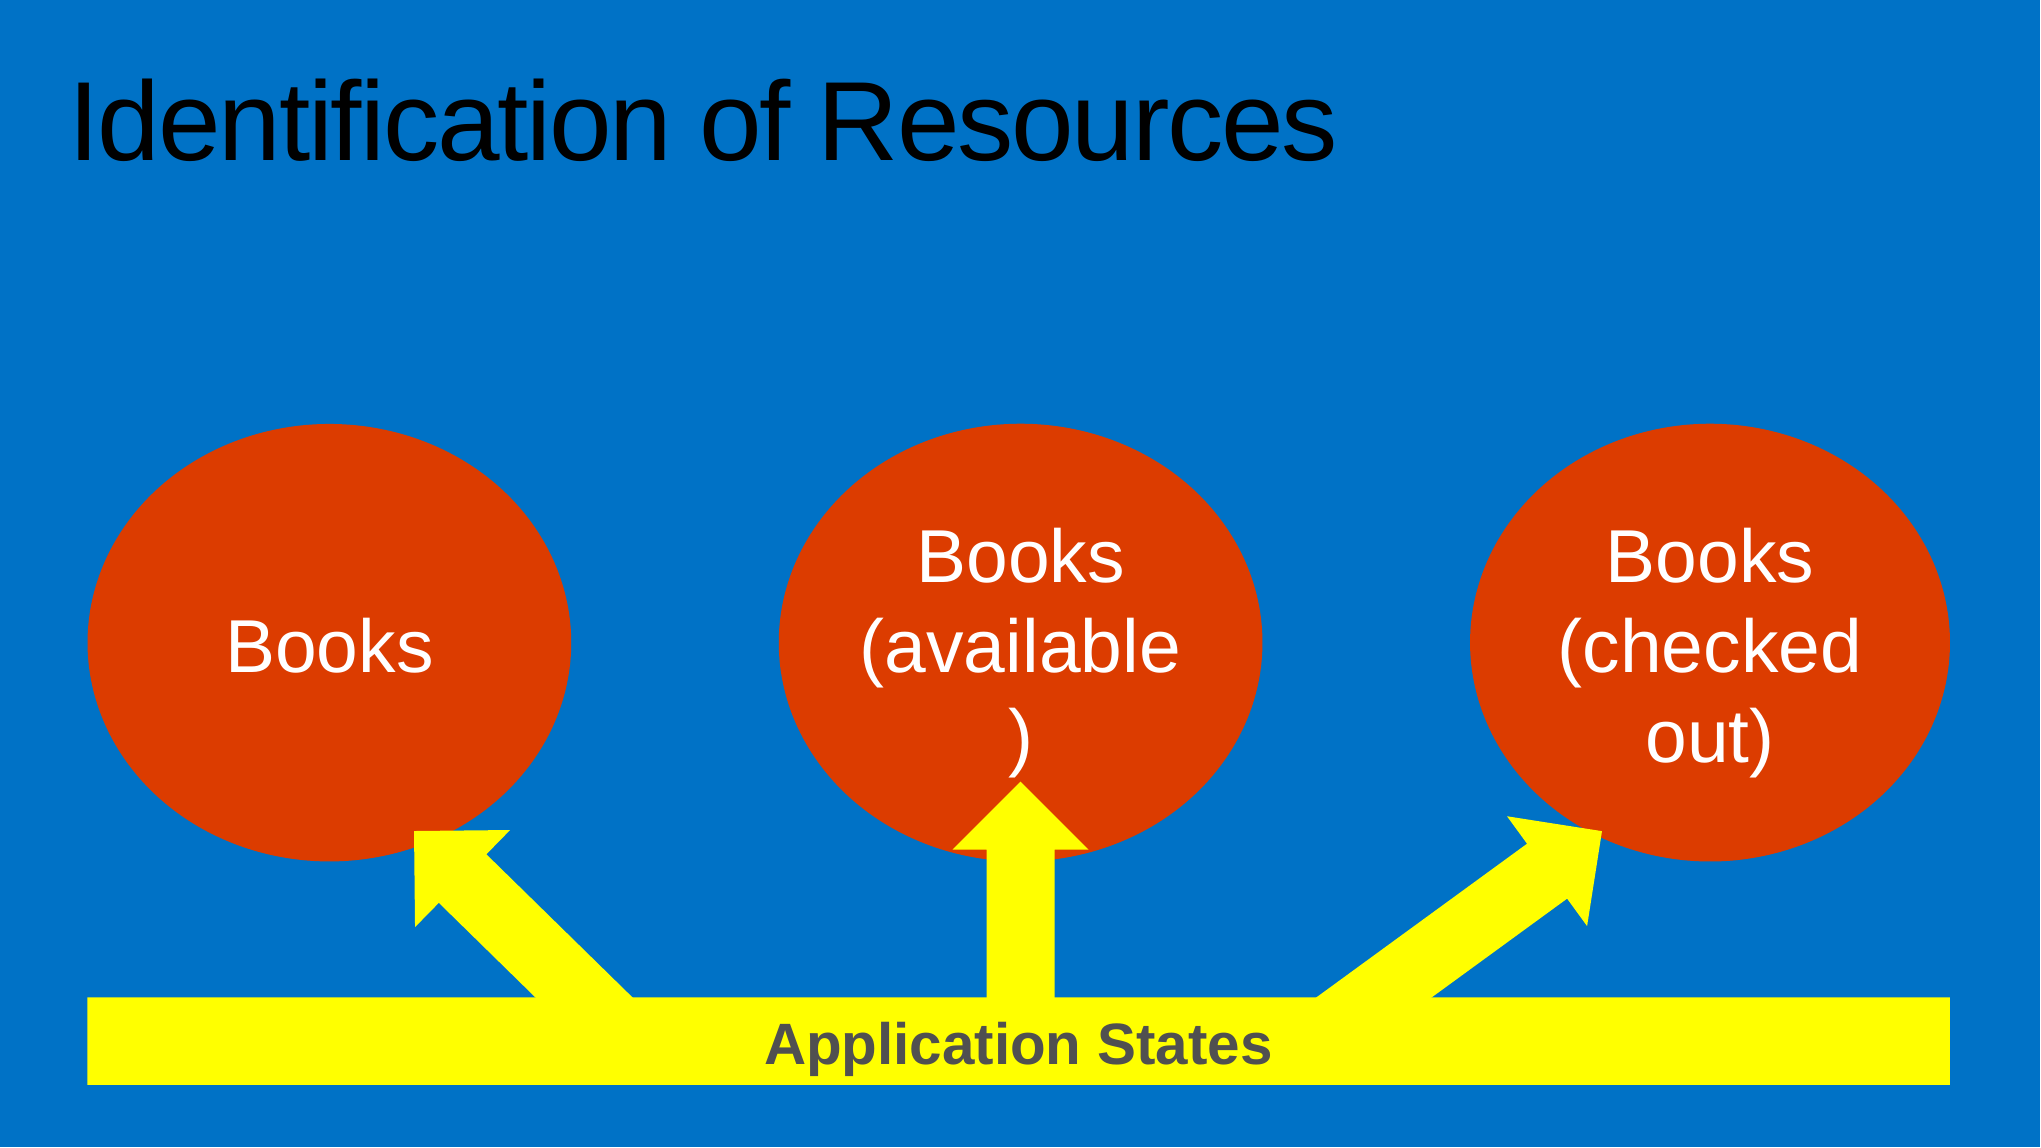

# Identification of Resources
Books (available)
Books (checked out)
Books

Application States